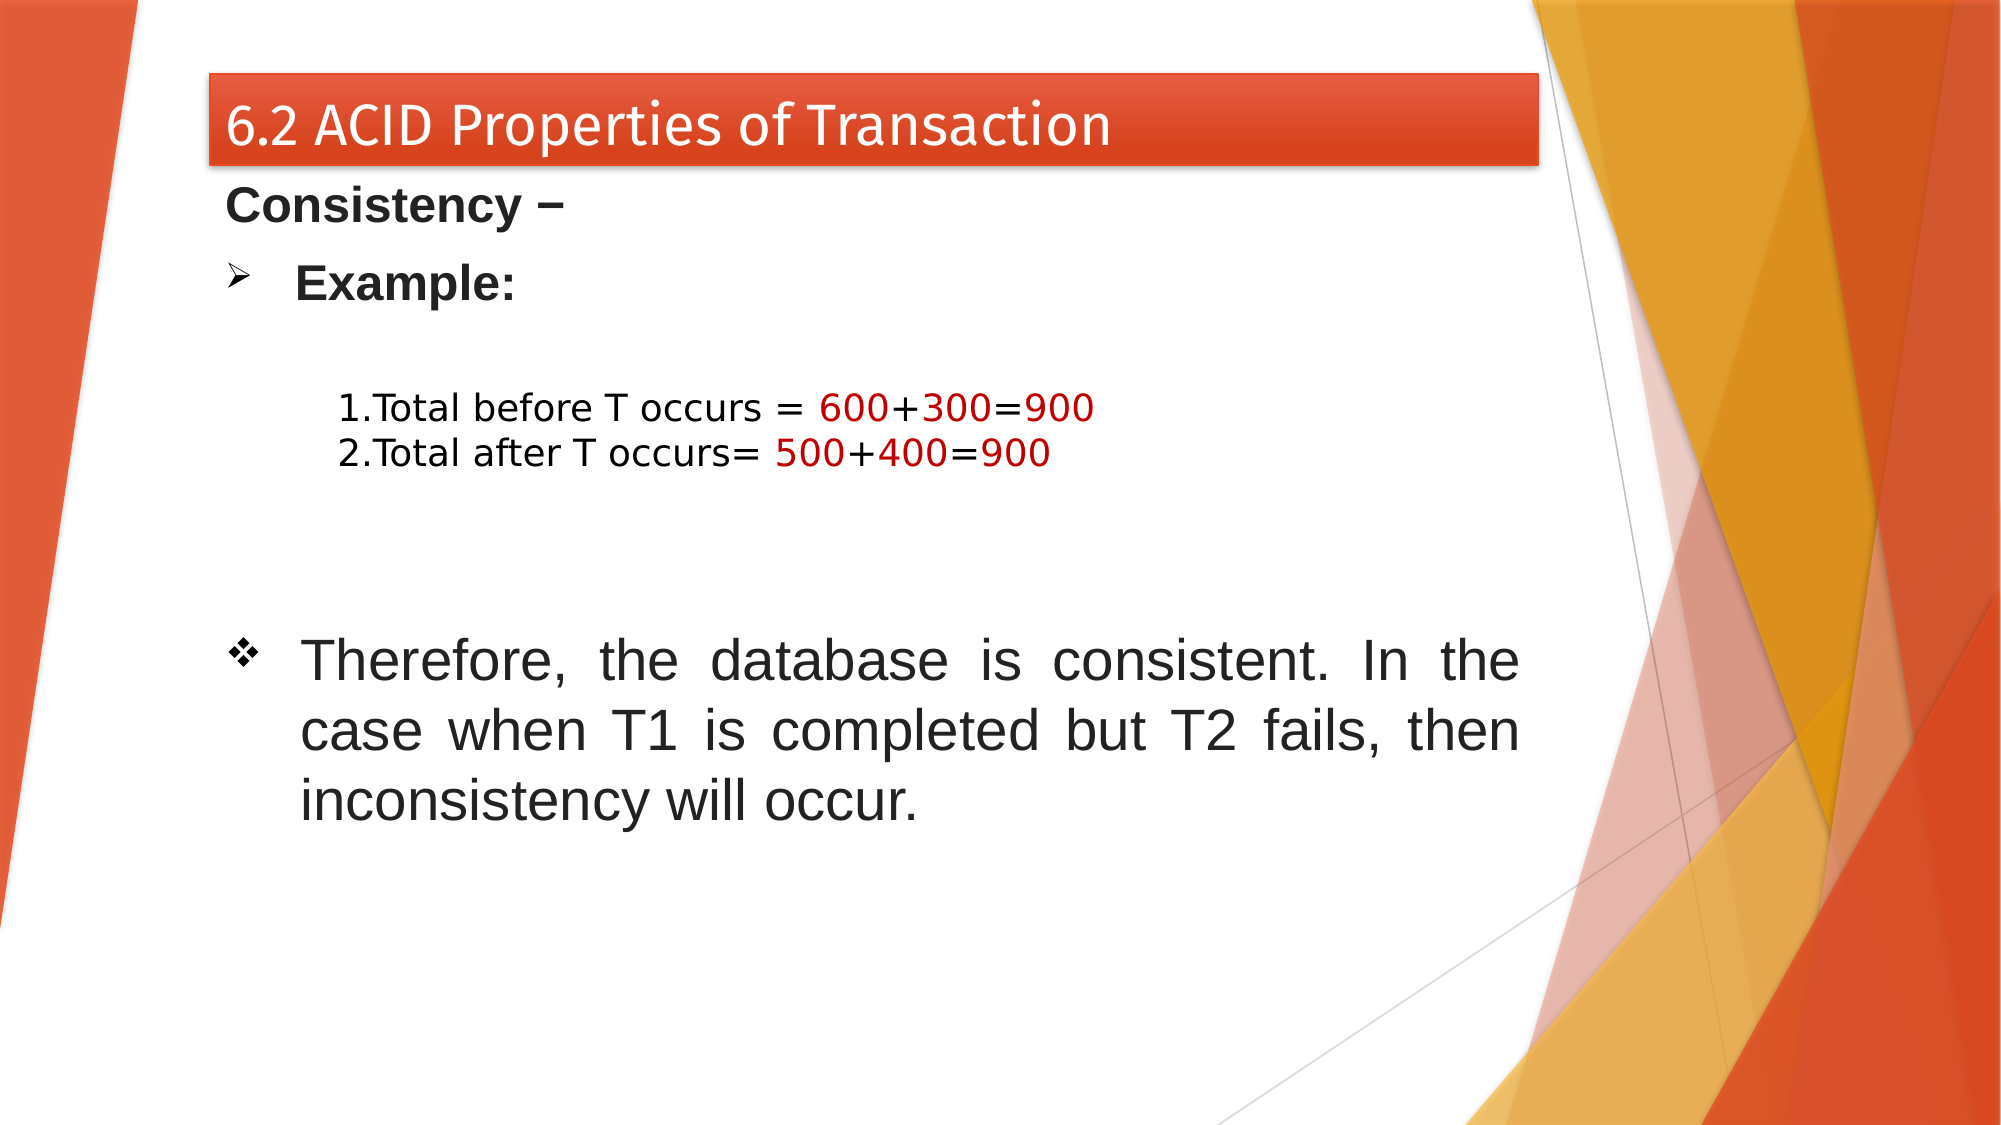

# 6.2 ACID Properties of Transaction
Consistency −
Example:
Total before T occurs = 600+300=900
Total after T occurs= 500+400=900
Therefore, the database is consistent. In the case when T1 is completed but T2 fails, then inconsistency will occur.